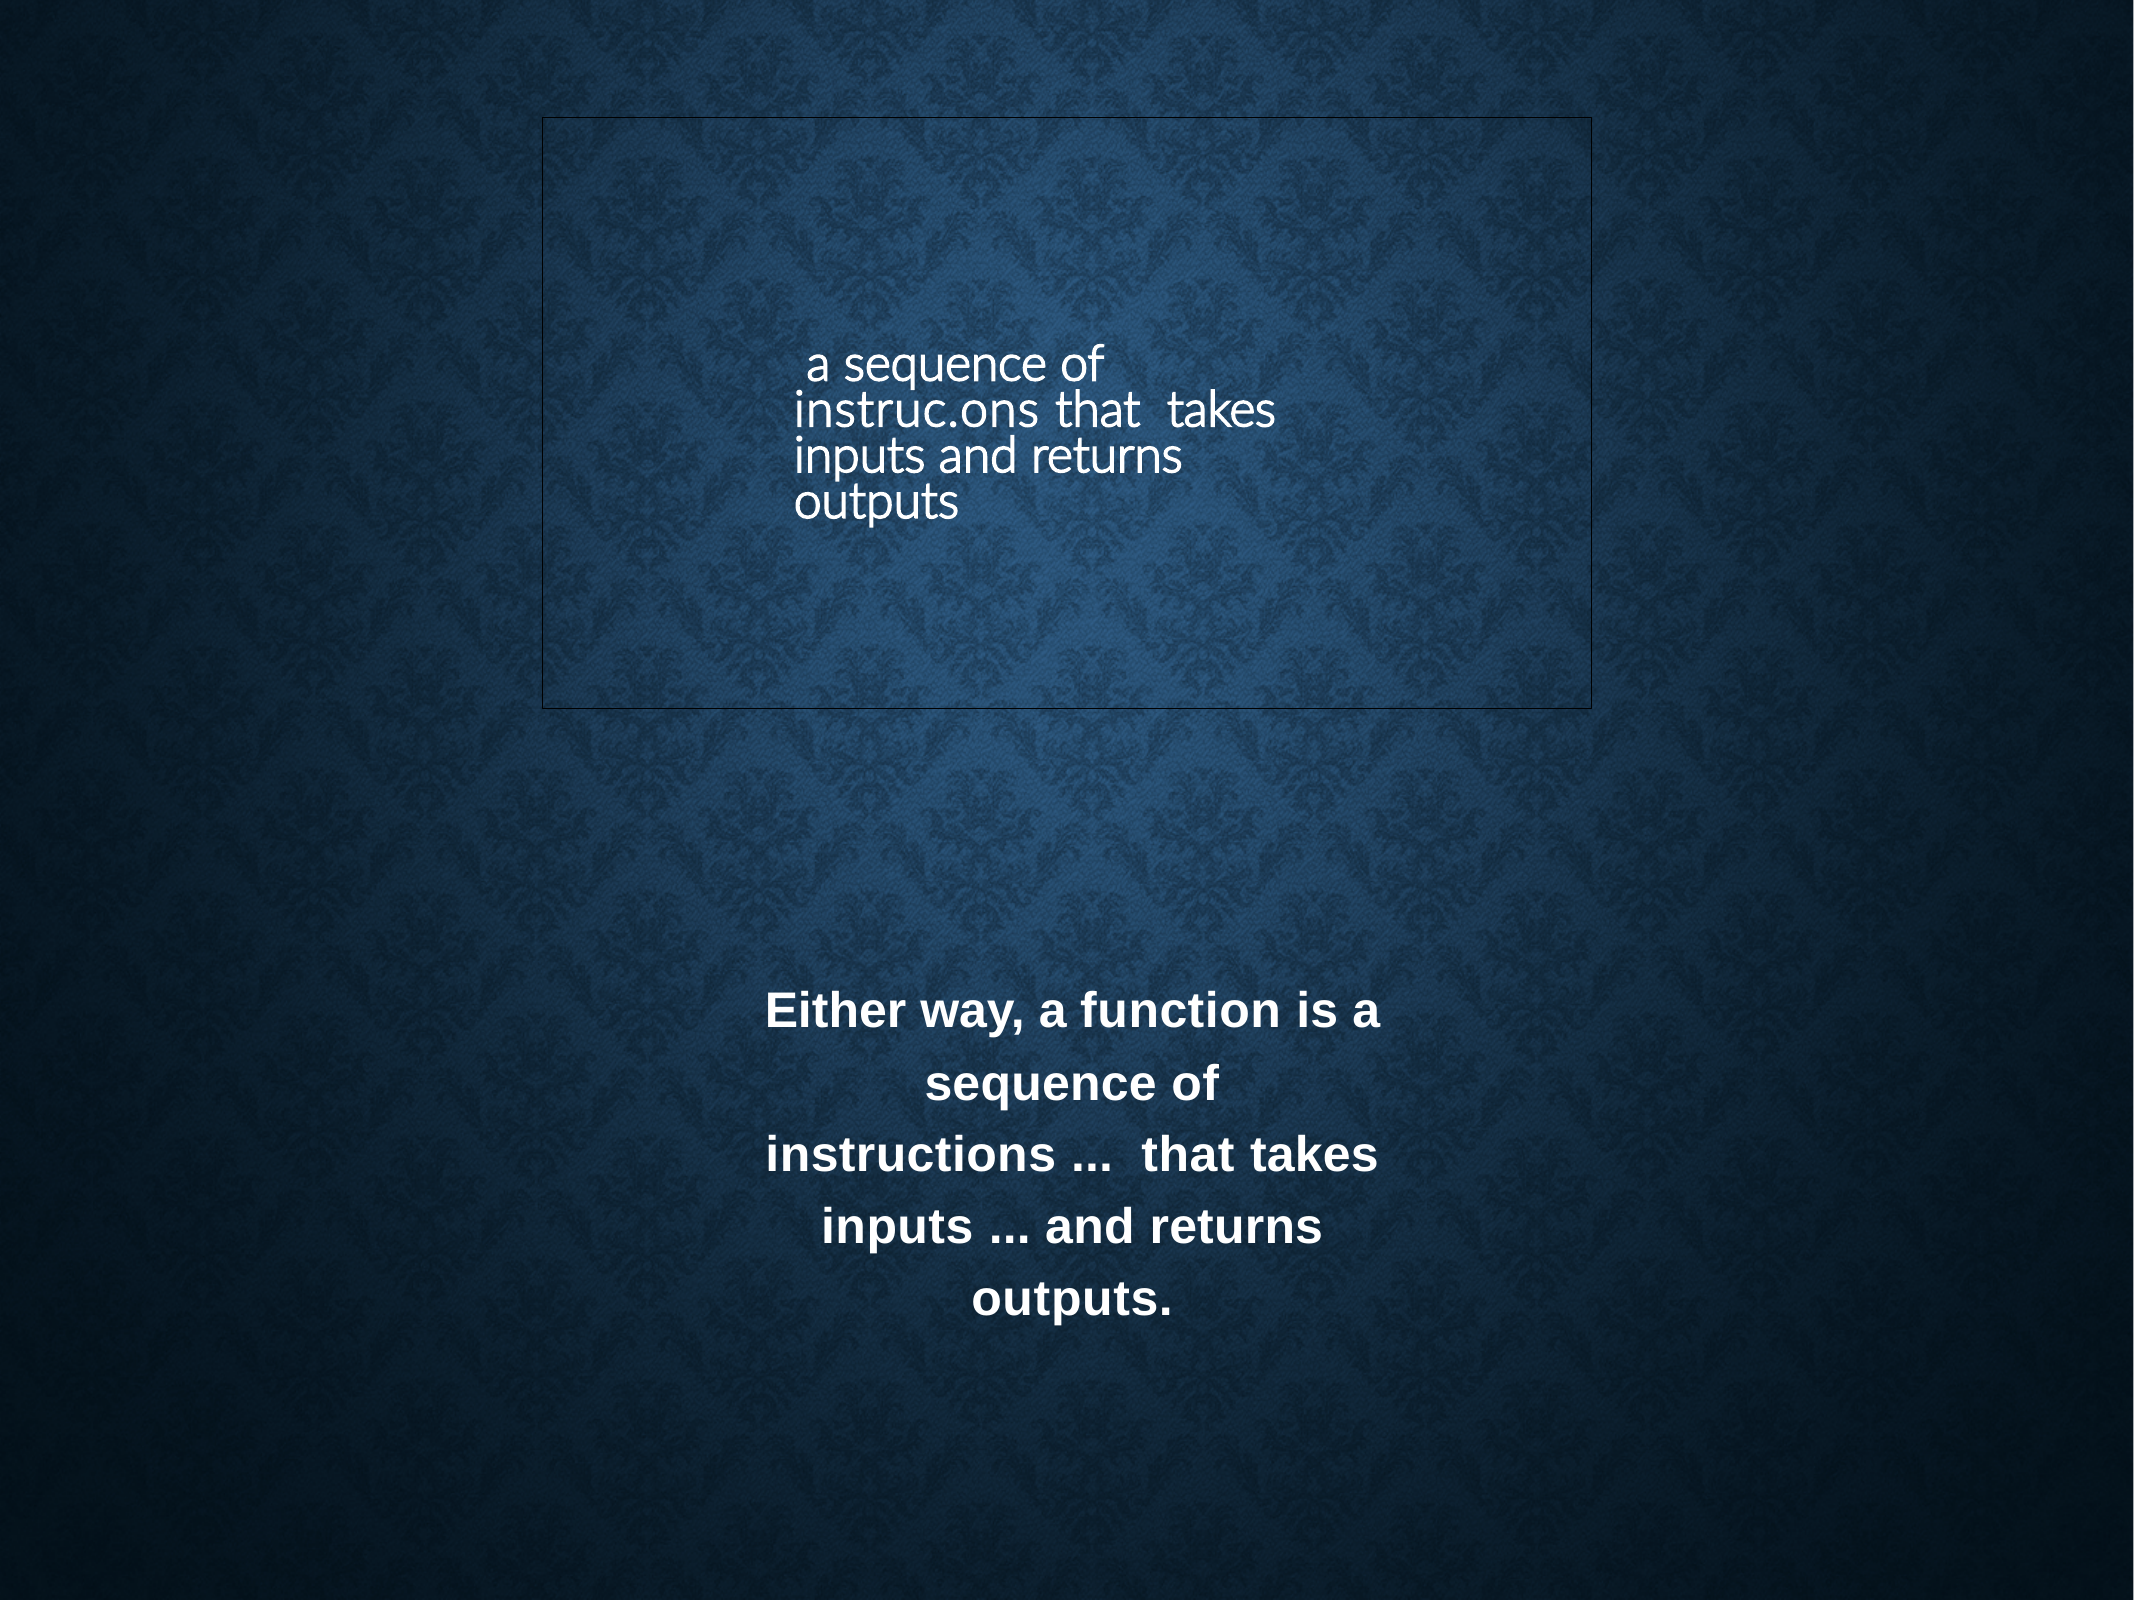

a sequence of instruc.ons that  takes inputs and returns outputs
Either way, a function is a sequence of instructions ...  that takes inputs ... and returns outputs.